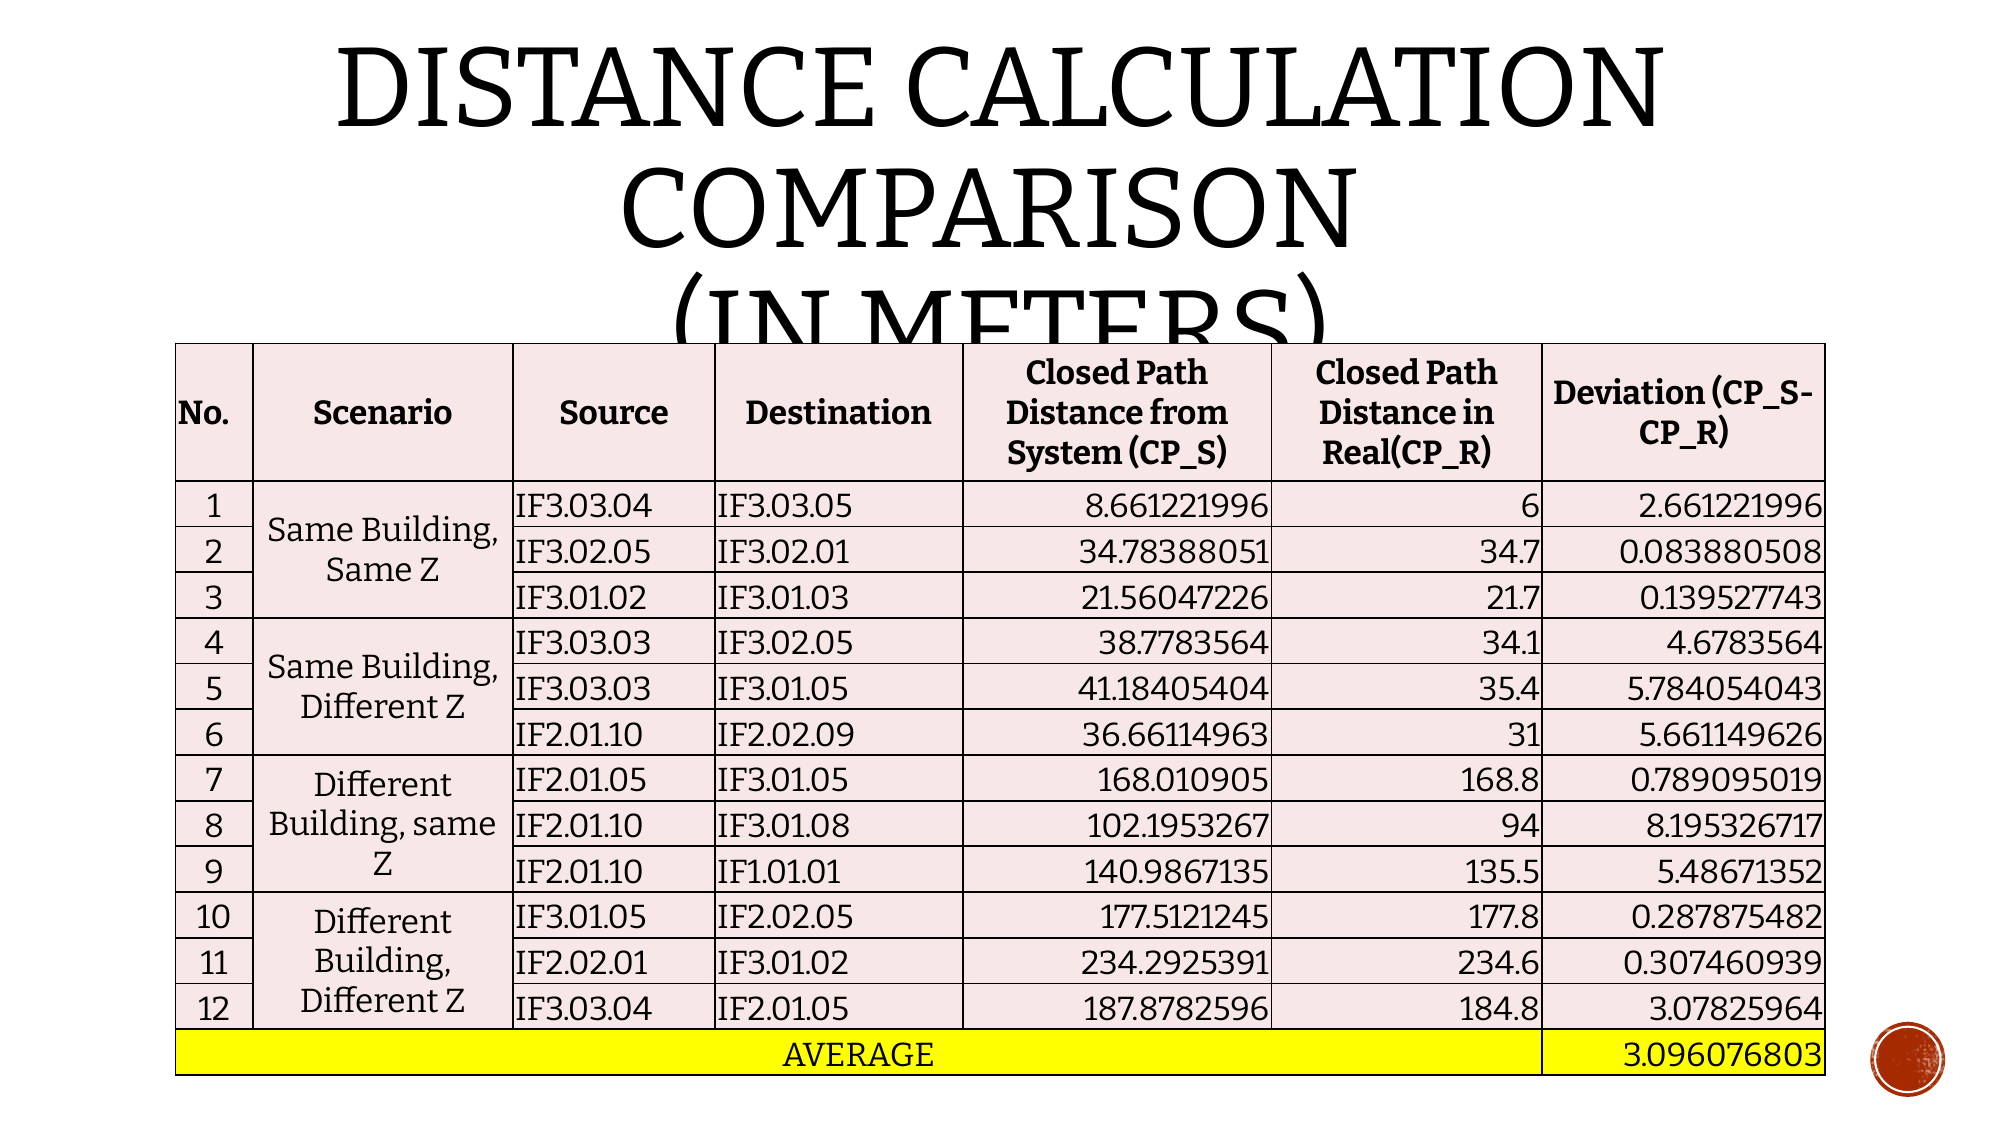

# Distance Calculation Comparison (in meters)
| No. | Scenario | Source | Destination | Closed Path Distance from System (CP\_S) | Closed Path Distance in Real(CP\_R) | Deviation (CP\_S-CP\_R) |
| --- | --- | --- | --- | --- | --- | --- |
| 1 | Same Building, Same Z | IF3.03.04 | IF3.03.05 | 8.661221996 | 6 | 2.661221996 |
| 2 |  | IF3.02.05 | IF3.02.01 | 34.78388051 | 34.7 | 0.083880508 |
| 3 |  | IF3.01.02 | IF3.01.03 | 21.56047226 | 21.7 | 0.139527743 |
| 4 | Same Building, Different Z | IF3.03.03 | IF3.02.05 | 38.7783564 | 34.1 | 4.6783564 |
| 5 |  | IF3.03.03 | IF3.01.05 | 41.18405404 | 35.4 | 5.784054043 |
| 6 |  | IF2.01.10 | IF2.02.09 | 36.66114963 | 31 | 5.661149626 |
| 7 | Different Building, same Z | IF2.01.05 | IF3.01.05 | 168.010905 | 168.8 | 0.789095019 |
| 8 |  | IF2.01.10 | IF3.01.08 | 102.1953267 | 94 | 8.195326717 |
| 9 |  | IF2.01.10 | IF1.01.01 | 140.9867135 | 135.5 | 5.48671352 |
| 10 | Different Building, Different Z | IF3.01.05 | IF2.02.05 | 177.5121245 | 177.8 | 0.287875482 |
| 11 |  | IF2.02.01 | IF3.01.02 | 234.2925391 | 234.6 | 0.307460939 |
| 12 |  | IF3.03.04 | IF2.01.05 | 187.8782596 | 184.8 | 3.07825964 |
| AVERAGE |  |  |  |  |  | 3.096076803 |